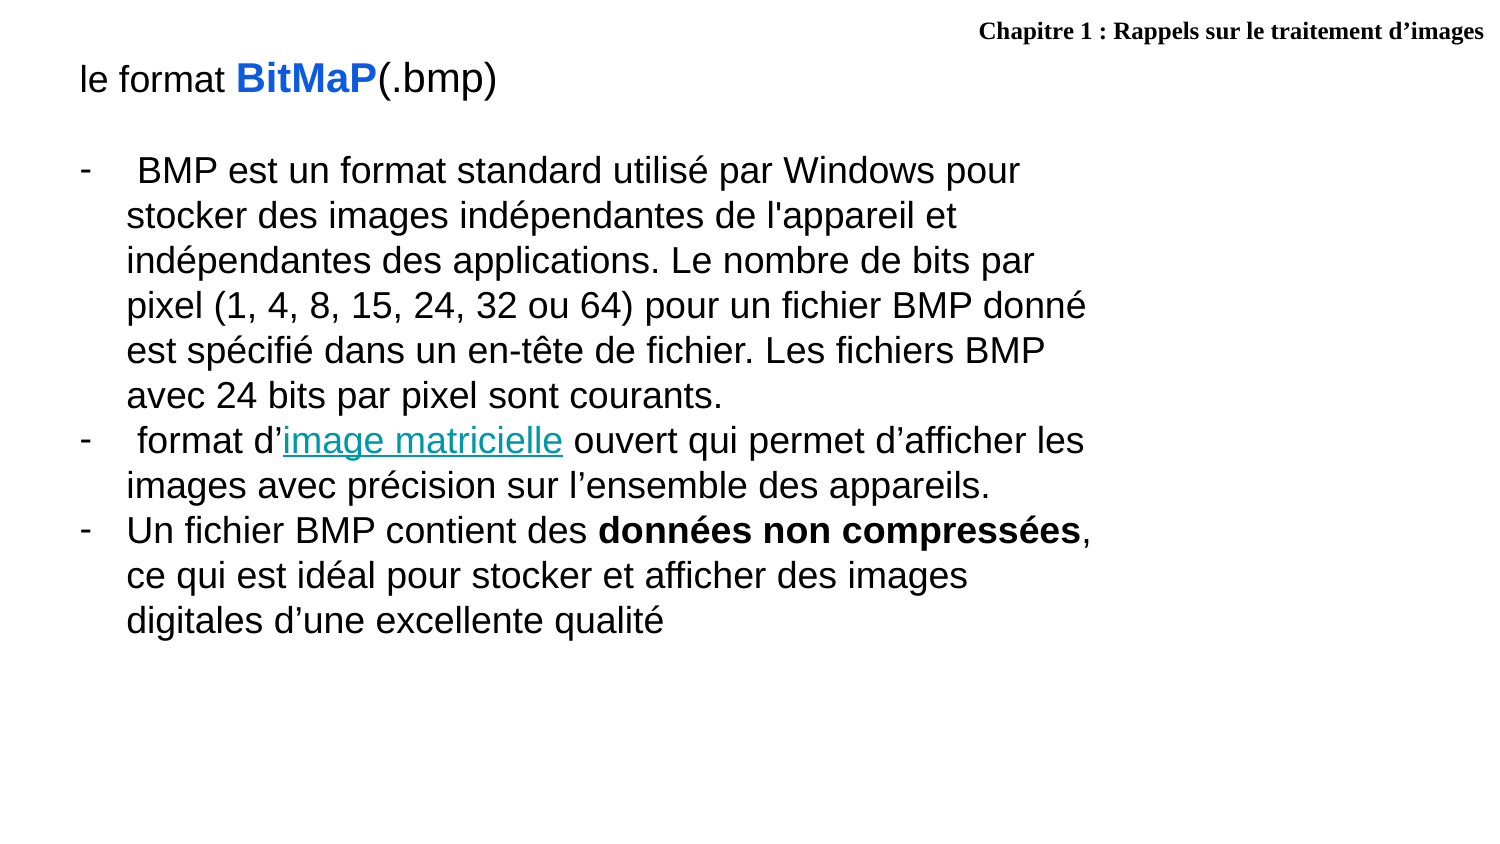

# Chapitre 1 : Rappels sur le traitement d’images
le format BitMaP(.bmp)

 BMP est un format standard utilisé par Windows pour stocker des images indépendantes de l'appareil et indépendantes des applications. Le nombre de bits par pixel (1, 4, 8, 15, 24, 32 ou 64) pour un fichier BMP donné est spécifié dans un en-tête de fichier. Les fichiers BMP avec 24 bits par pixel sont courants.
 format d’image matricielle ouvert qui permet d’afficher les images avec précision sur l’ensemble des appareils.
Un fichier BMP contient des données non compressées, ce qui est idéal pour stocker et afficher des images digitales d’une excellente qualité